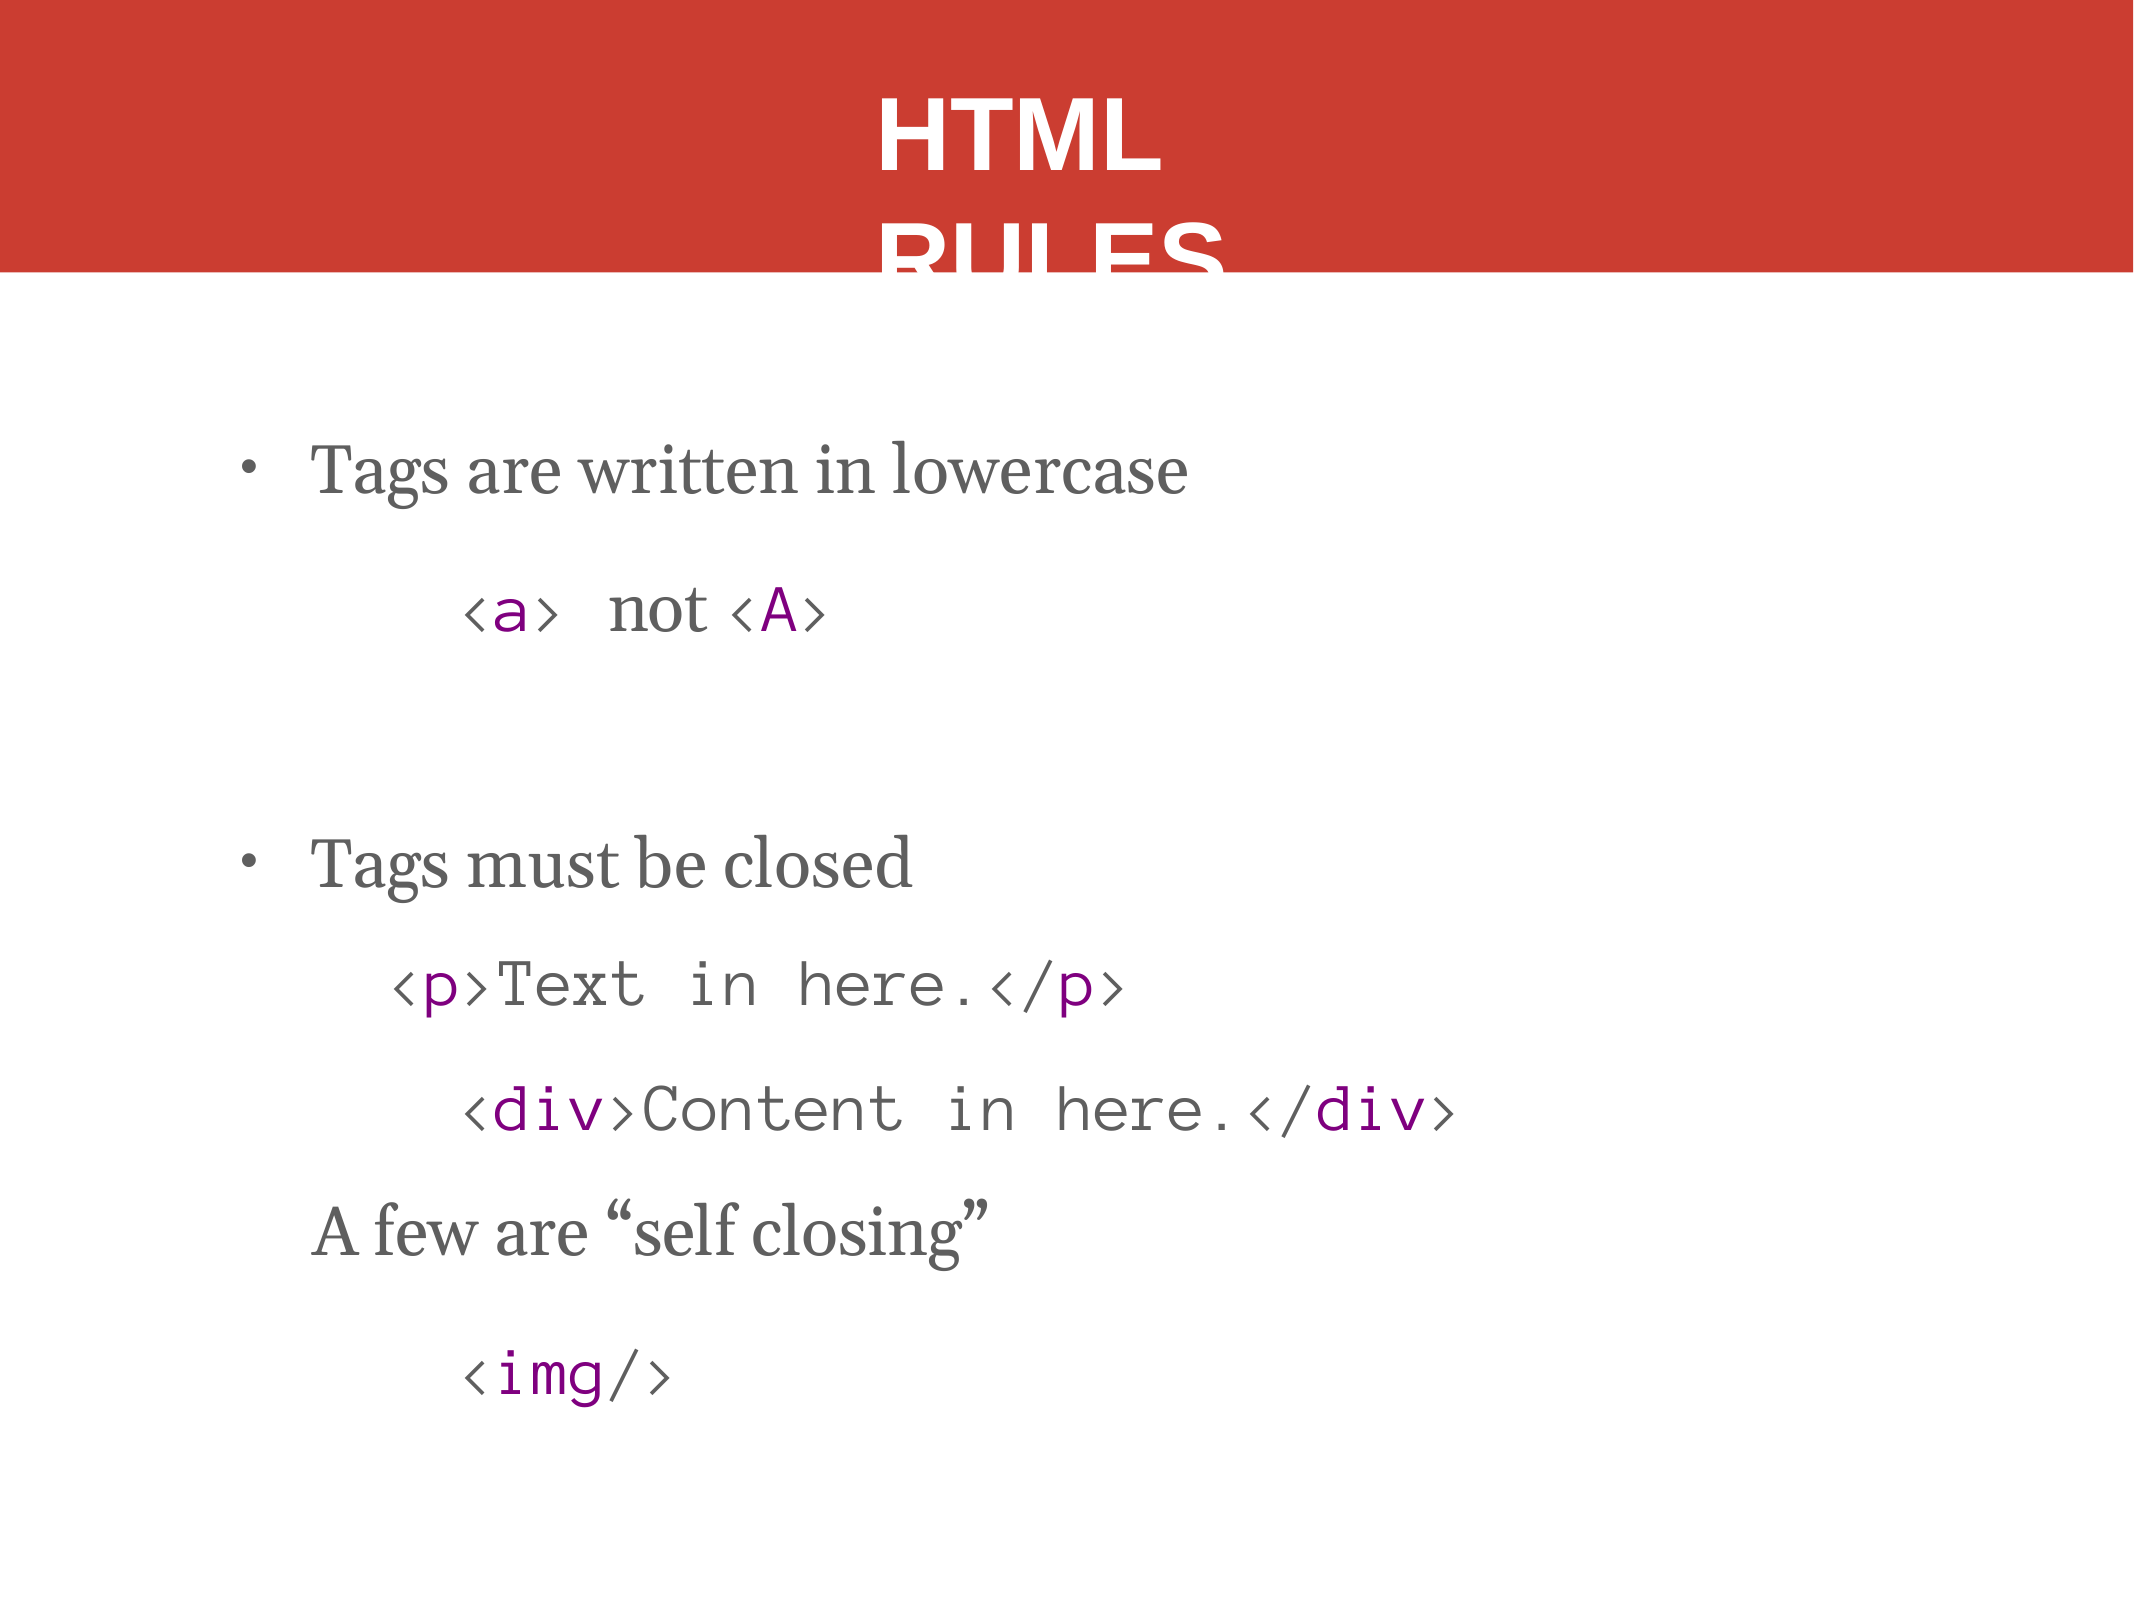

# HTML RULES
Tags are written in lowercase
	<a> not <A>

Tags must be closed
	<p>Text in here.</p>
	<div>Content in here.</div>
A few are “self closing”
	<img/>